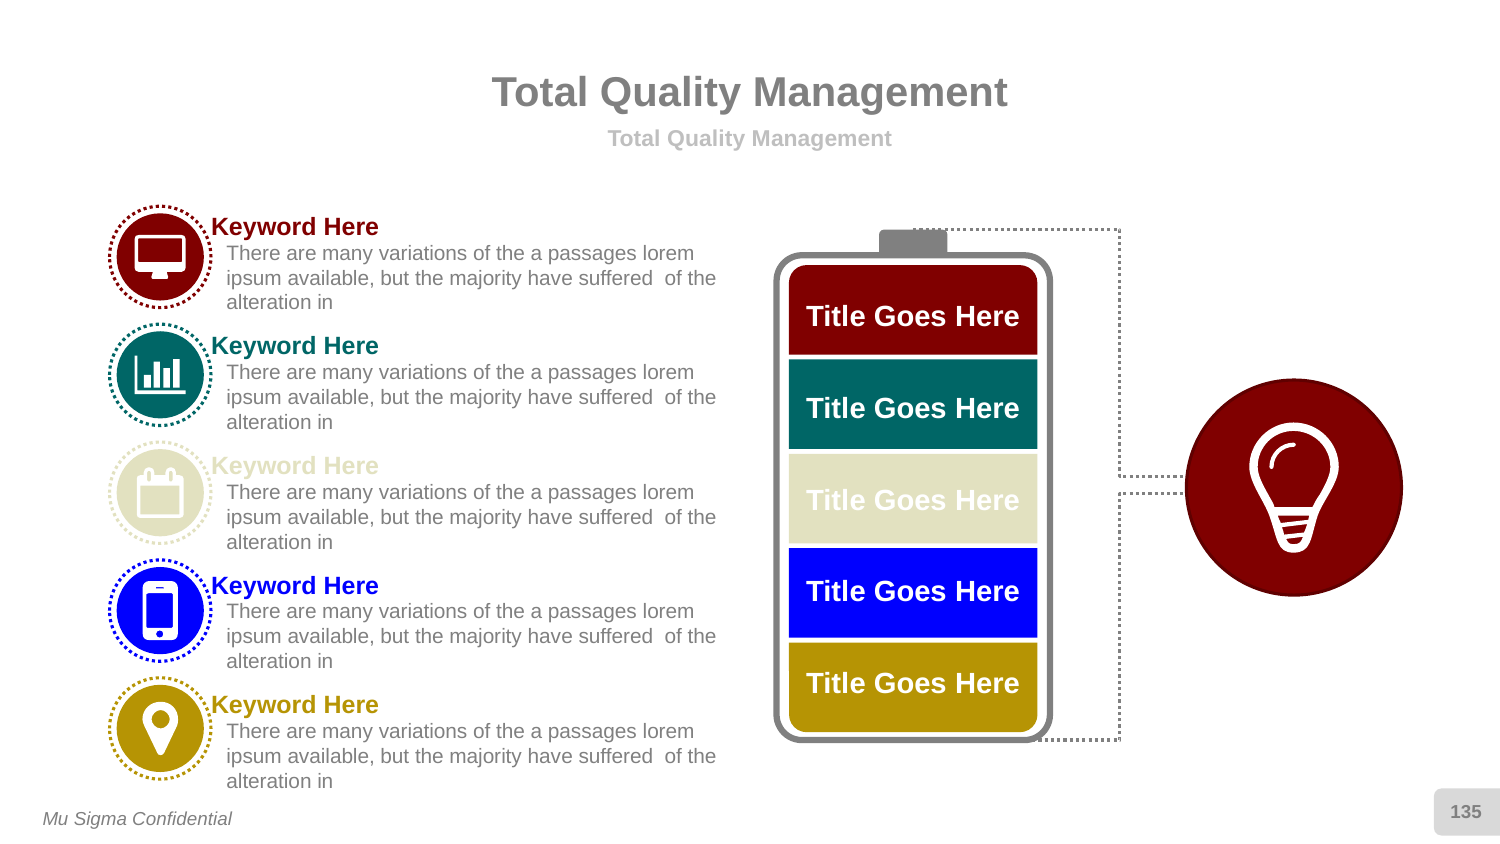

# Total Quality Management
Total Quality Management

Keyword Here
There are many variations of the a passages lorem ipsum available, but the majority have suffered  of the alteration in

Title Goes Here

Keyword Here
There are many variations of the a passages lorem ipsum available, but the majority have suffered  of the alteration in

Title Goes Here

Keyword Here
There are many variations of the a passages lorem ipsum available, but the majority have suffered  of the alteration in

Title Goes Here

Title Goes Here

Keyword Here
There are many variations of the a passages lorem ipsum available, but the majority have suffered  of the alteration in

Title Goes Here

Keyword Here
There are many variations of the a passages lorem ipsum available, but the majority have suffered  of the alteration in
135